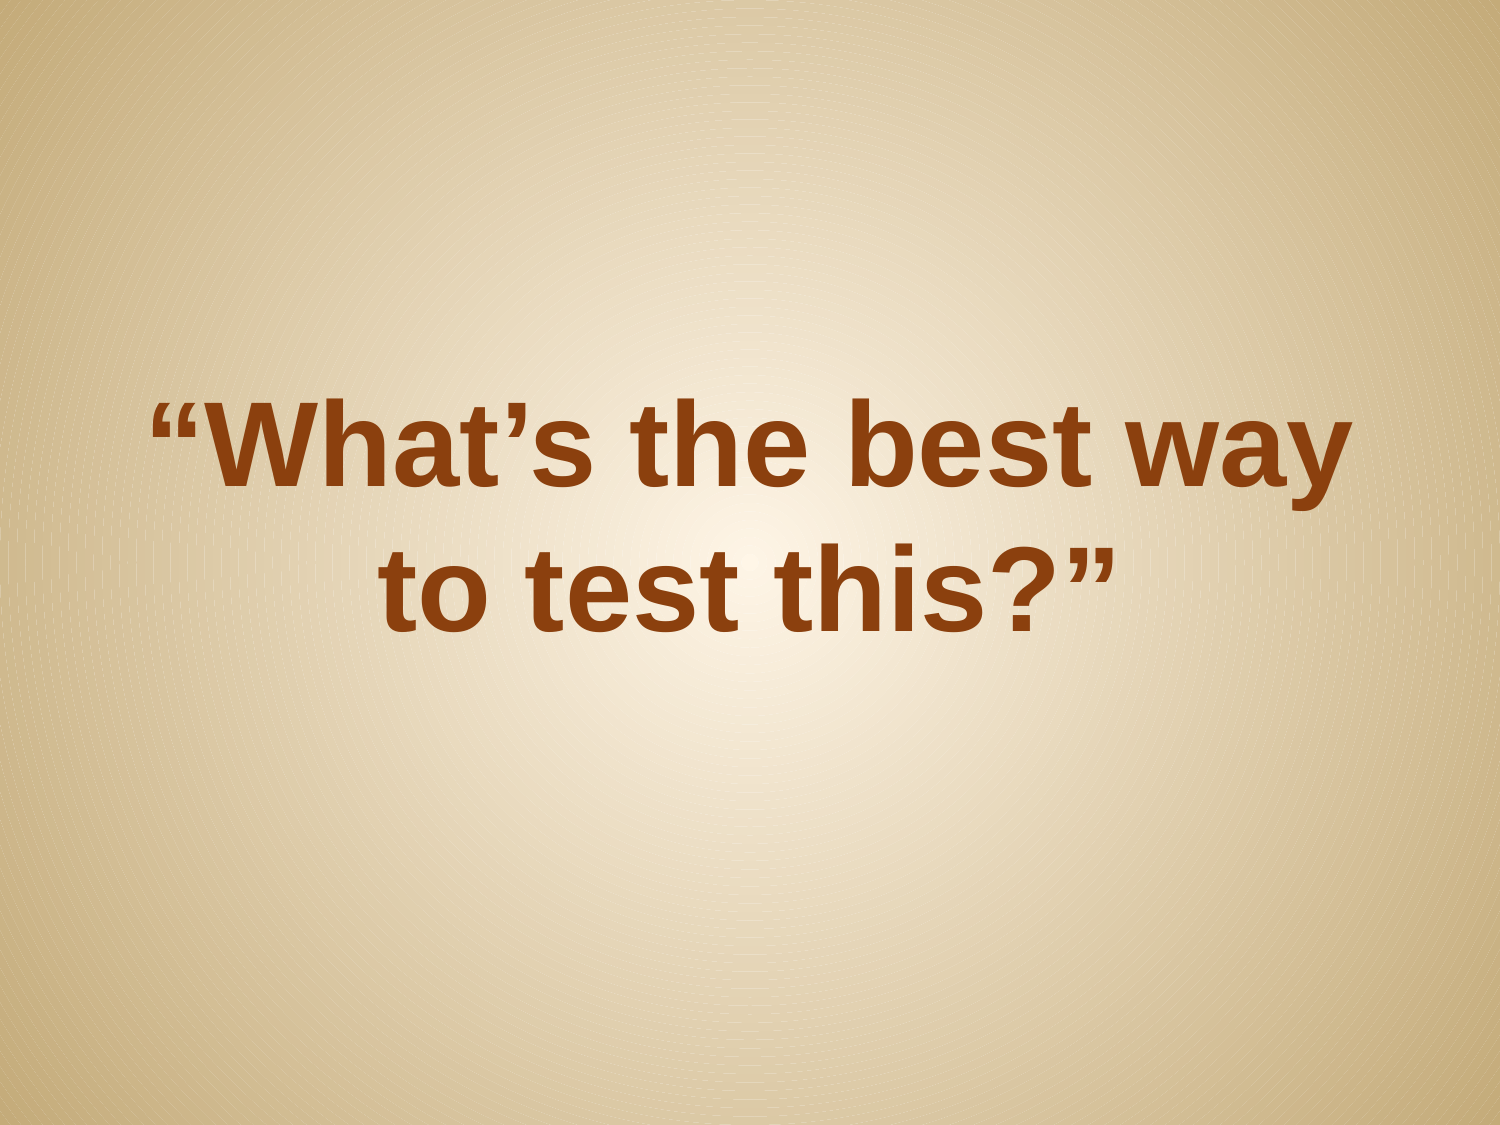

# “What’s the best way to test this?”